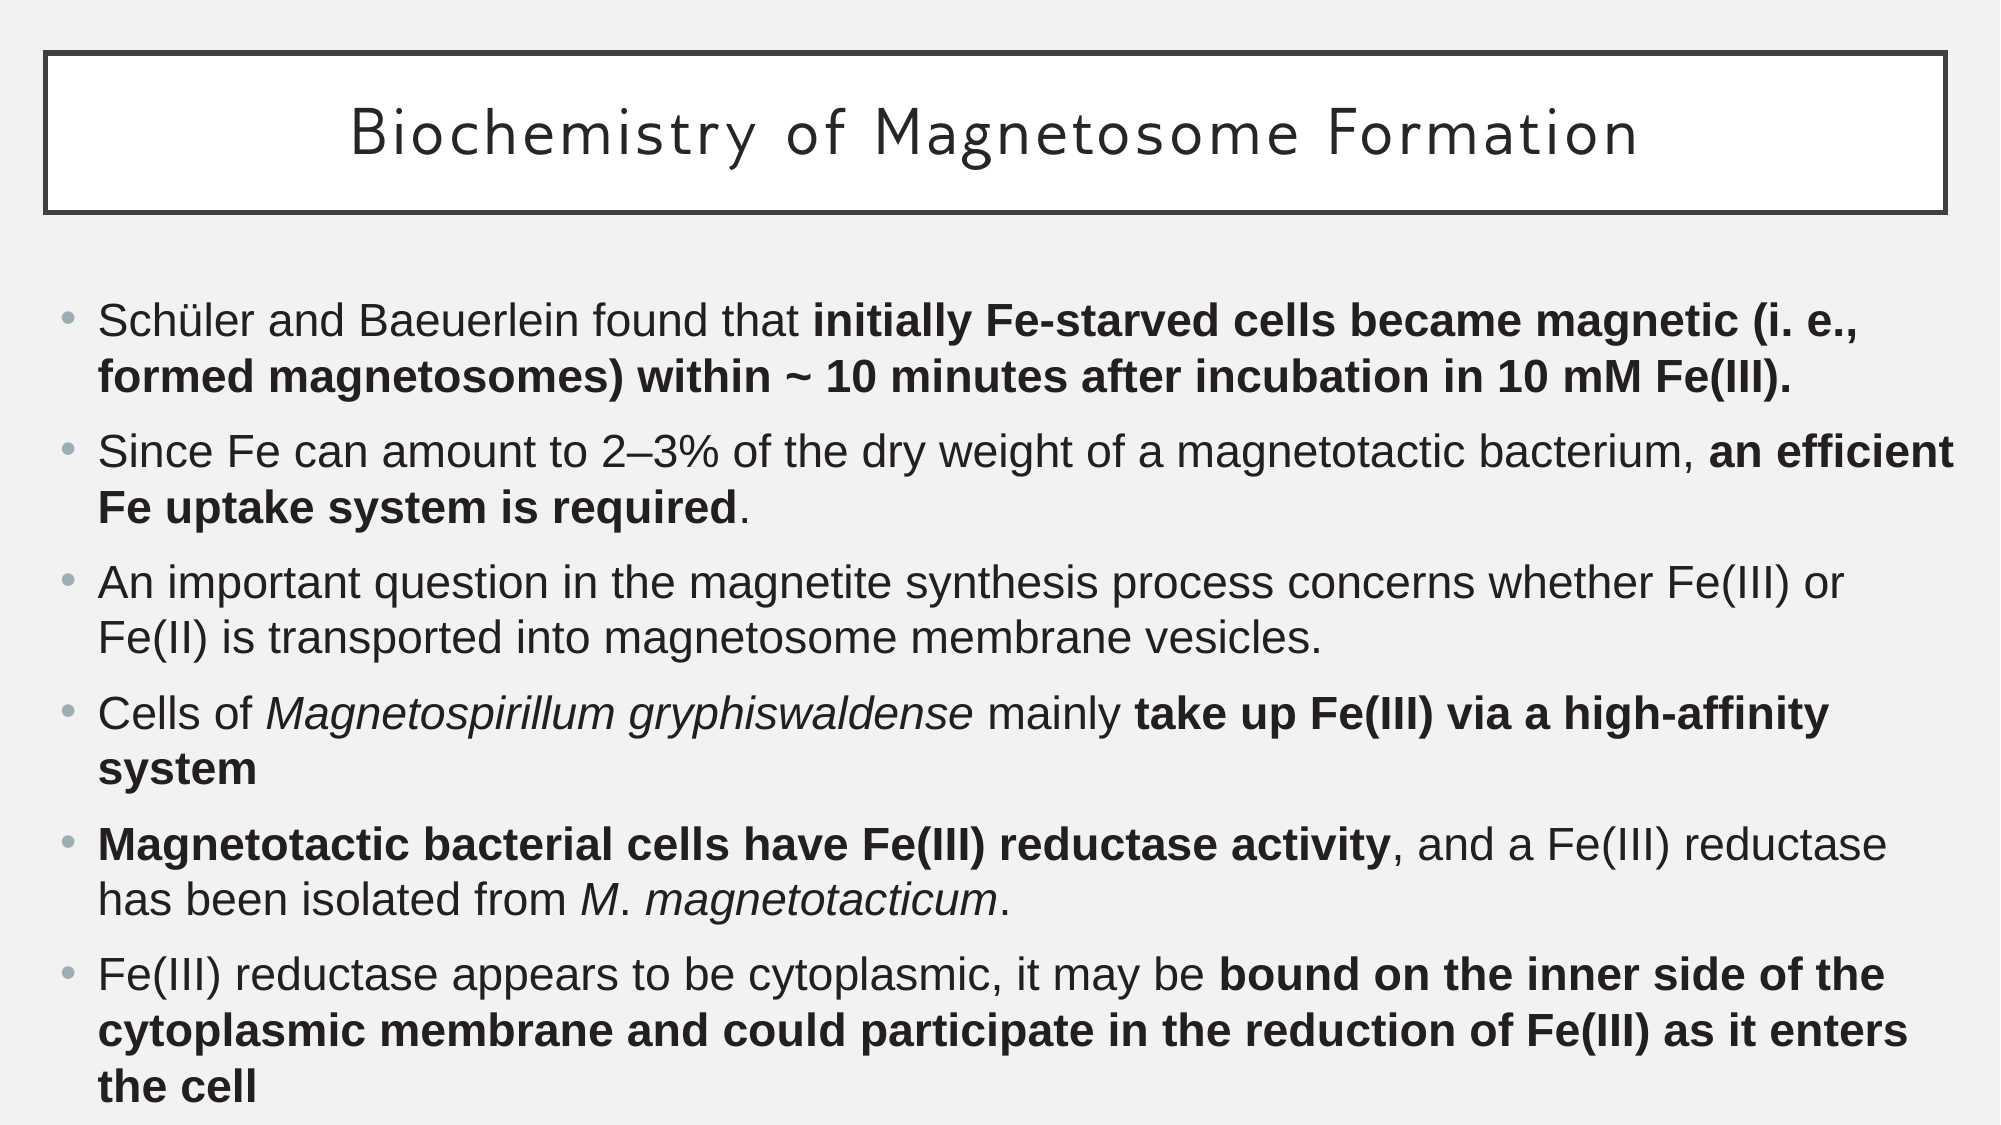

# Biochemistry of Magnetosome Formation
Schüler and Baeuerlein found that initially Fe-starved cells became magnetic (i. e., formed magnetosomes) within ~ 10 minutes after incubation in 10 mM Fe(III).
Since Fe can amount to 2–3% of the dry weight of a magnetotactic bacterium, an efficient Fe uptake system is required.
An important question in the magnetite synthesis process concerns whether Fe(III) or Fe(II) is transported into magnetosome membrane vesicles.
Cells of Magnetospirillum gryphiswaldense mainly take up Fe(III) via a high-affinity system
Magnetotactic bacterial cells have Fe(III) reductase activity, and a Fe(III) reductase has been isolated from M. magnetotacticum.
Fe(III) reductase appears to be cytoplasmic, it may be bound on the inner side of the cytoplasmic membrane and could participate in the reduction of Fe(III) as it enters the cell